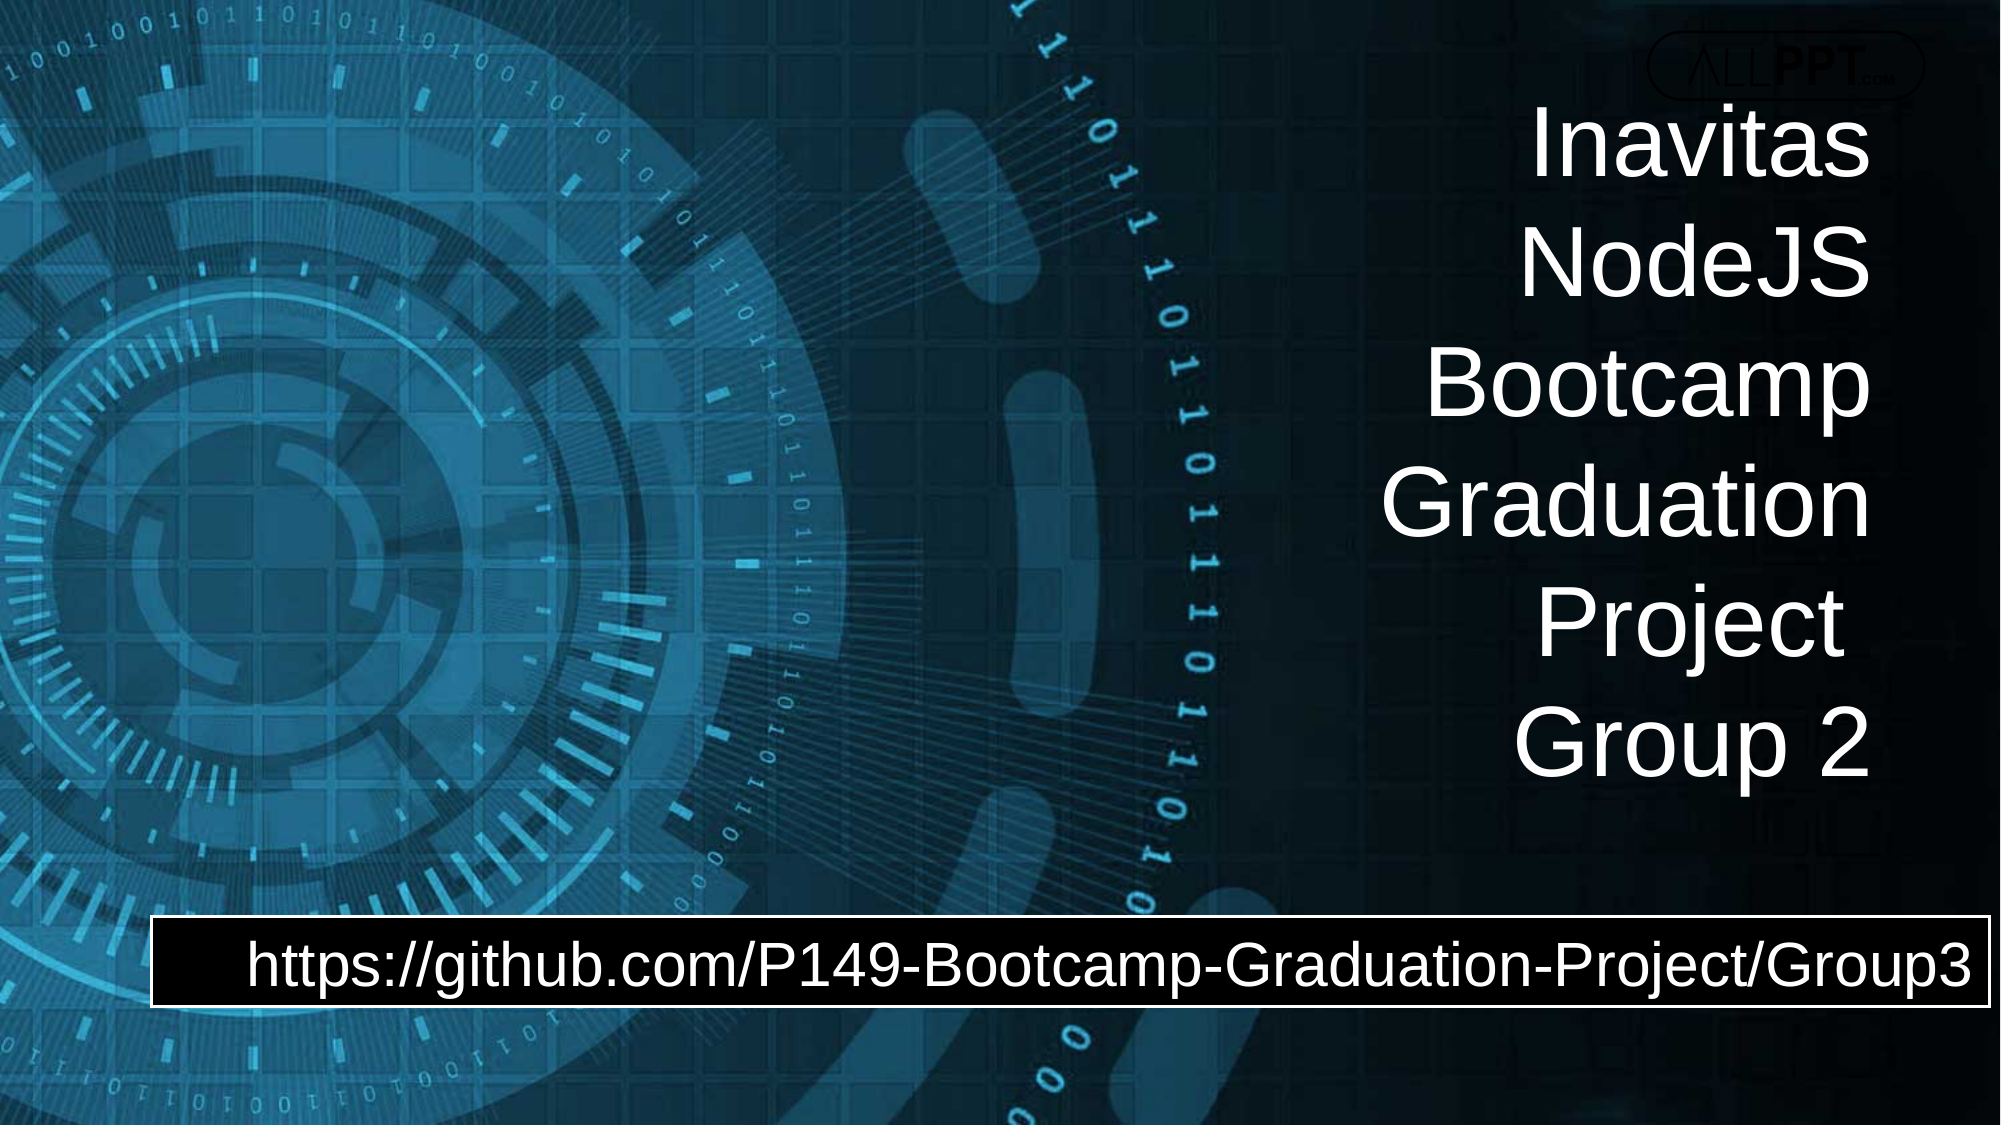

Inavitas NodeJS Bootcamp Graduation
Project
Group 2

https://github.com/P149-Bootcamp-Graduation-Project/Group3